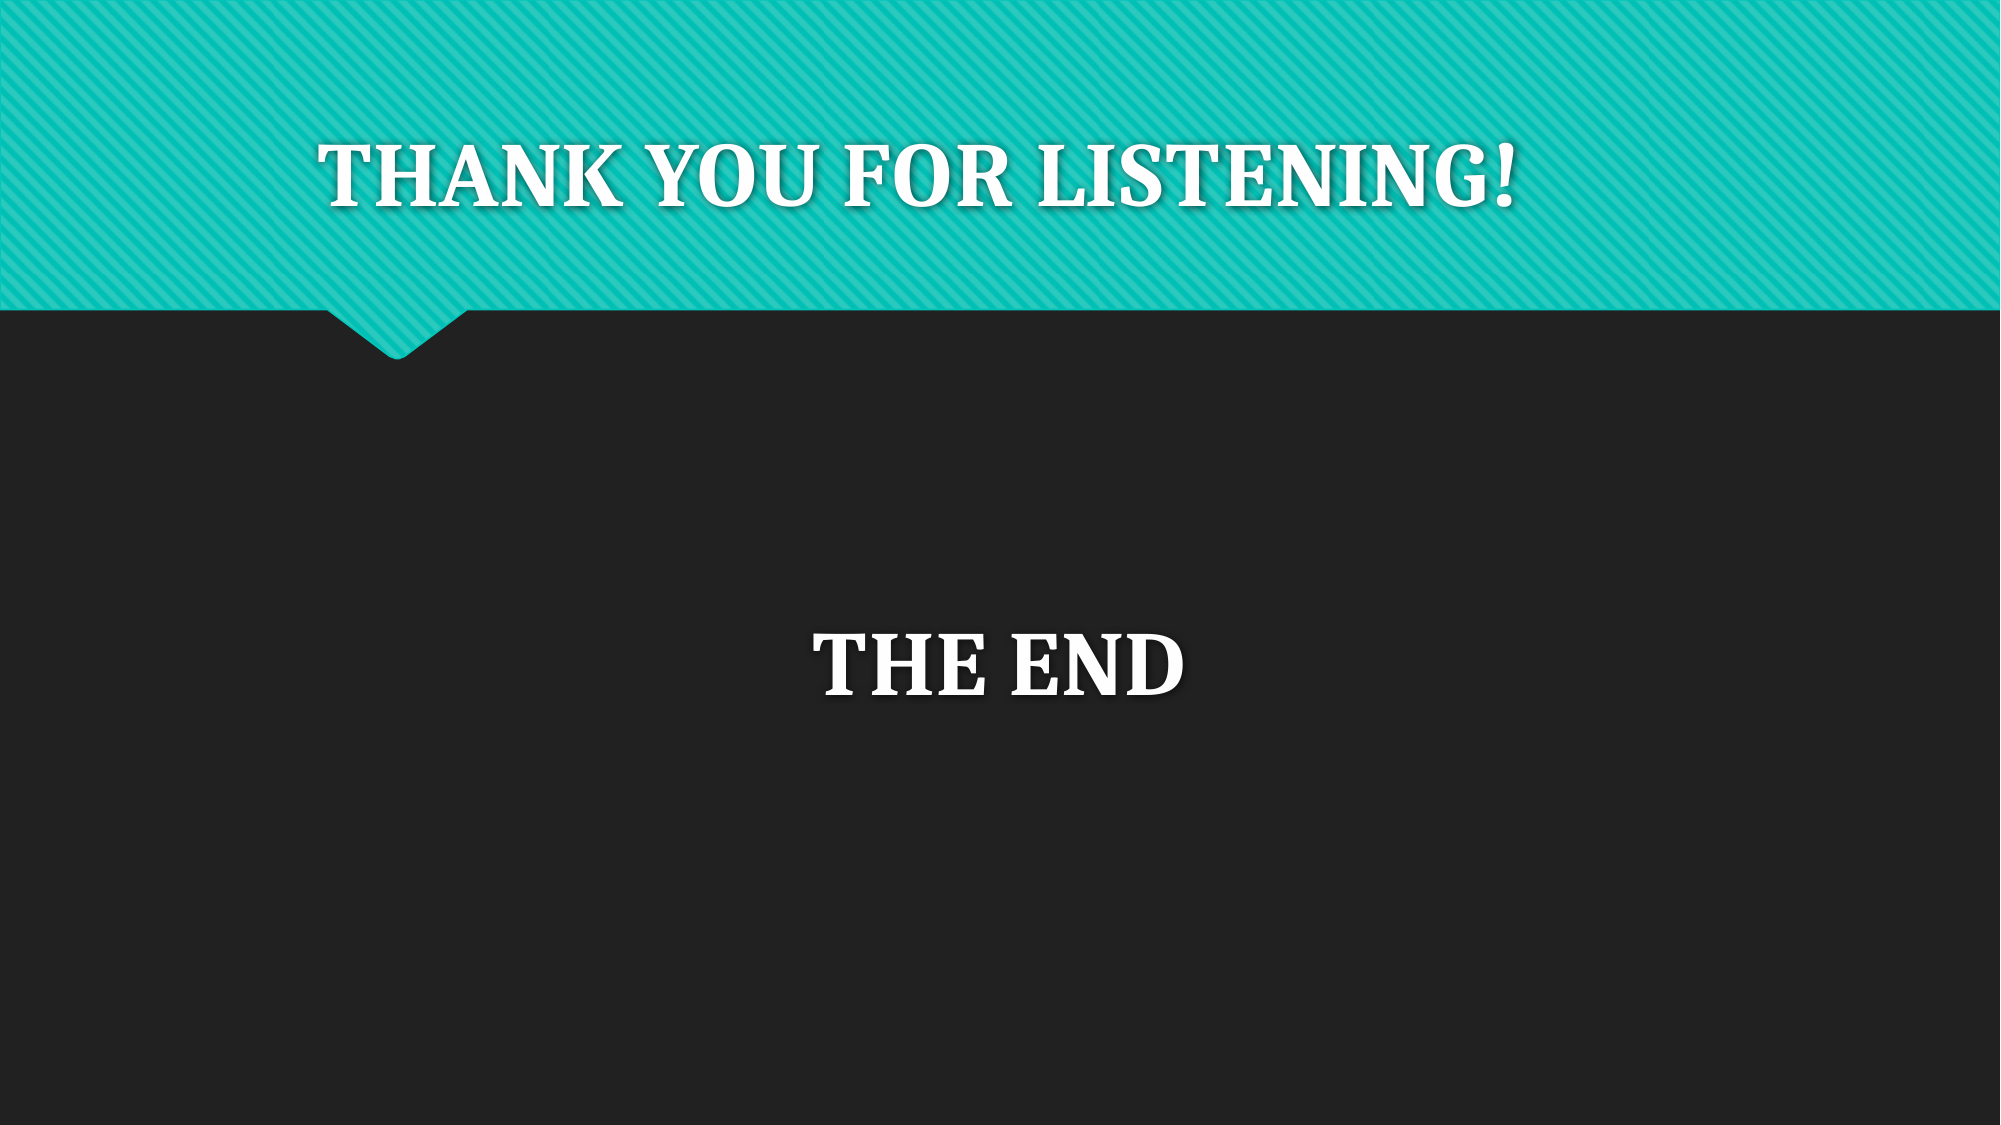

# THANK YOU FOR LISTENING!
THE END